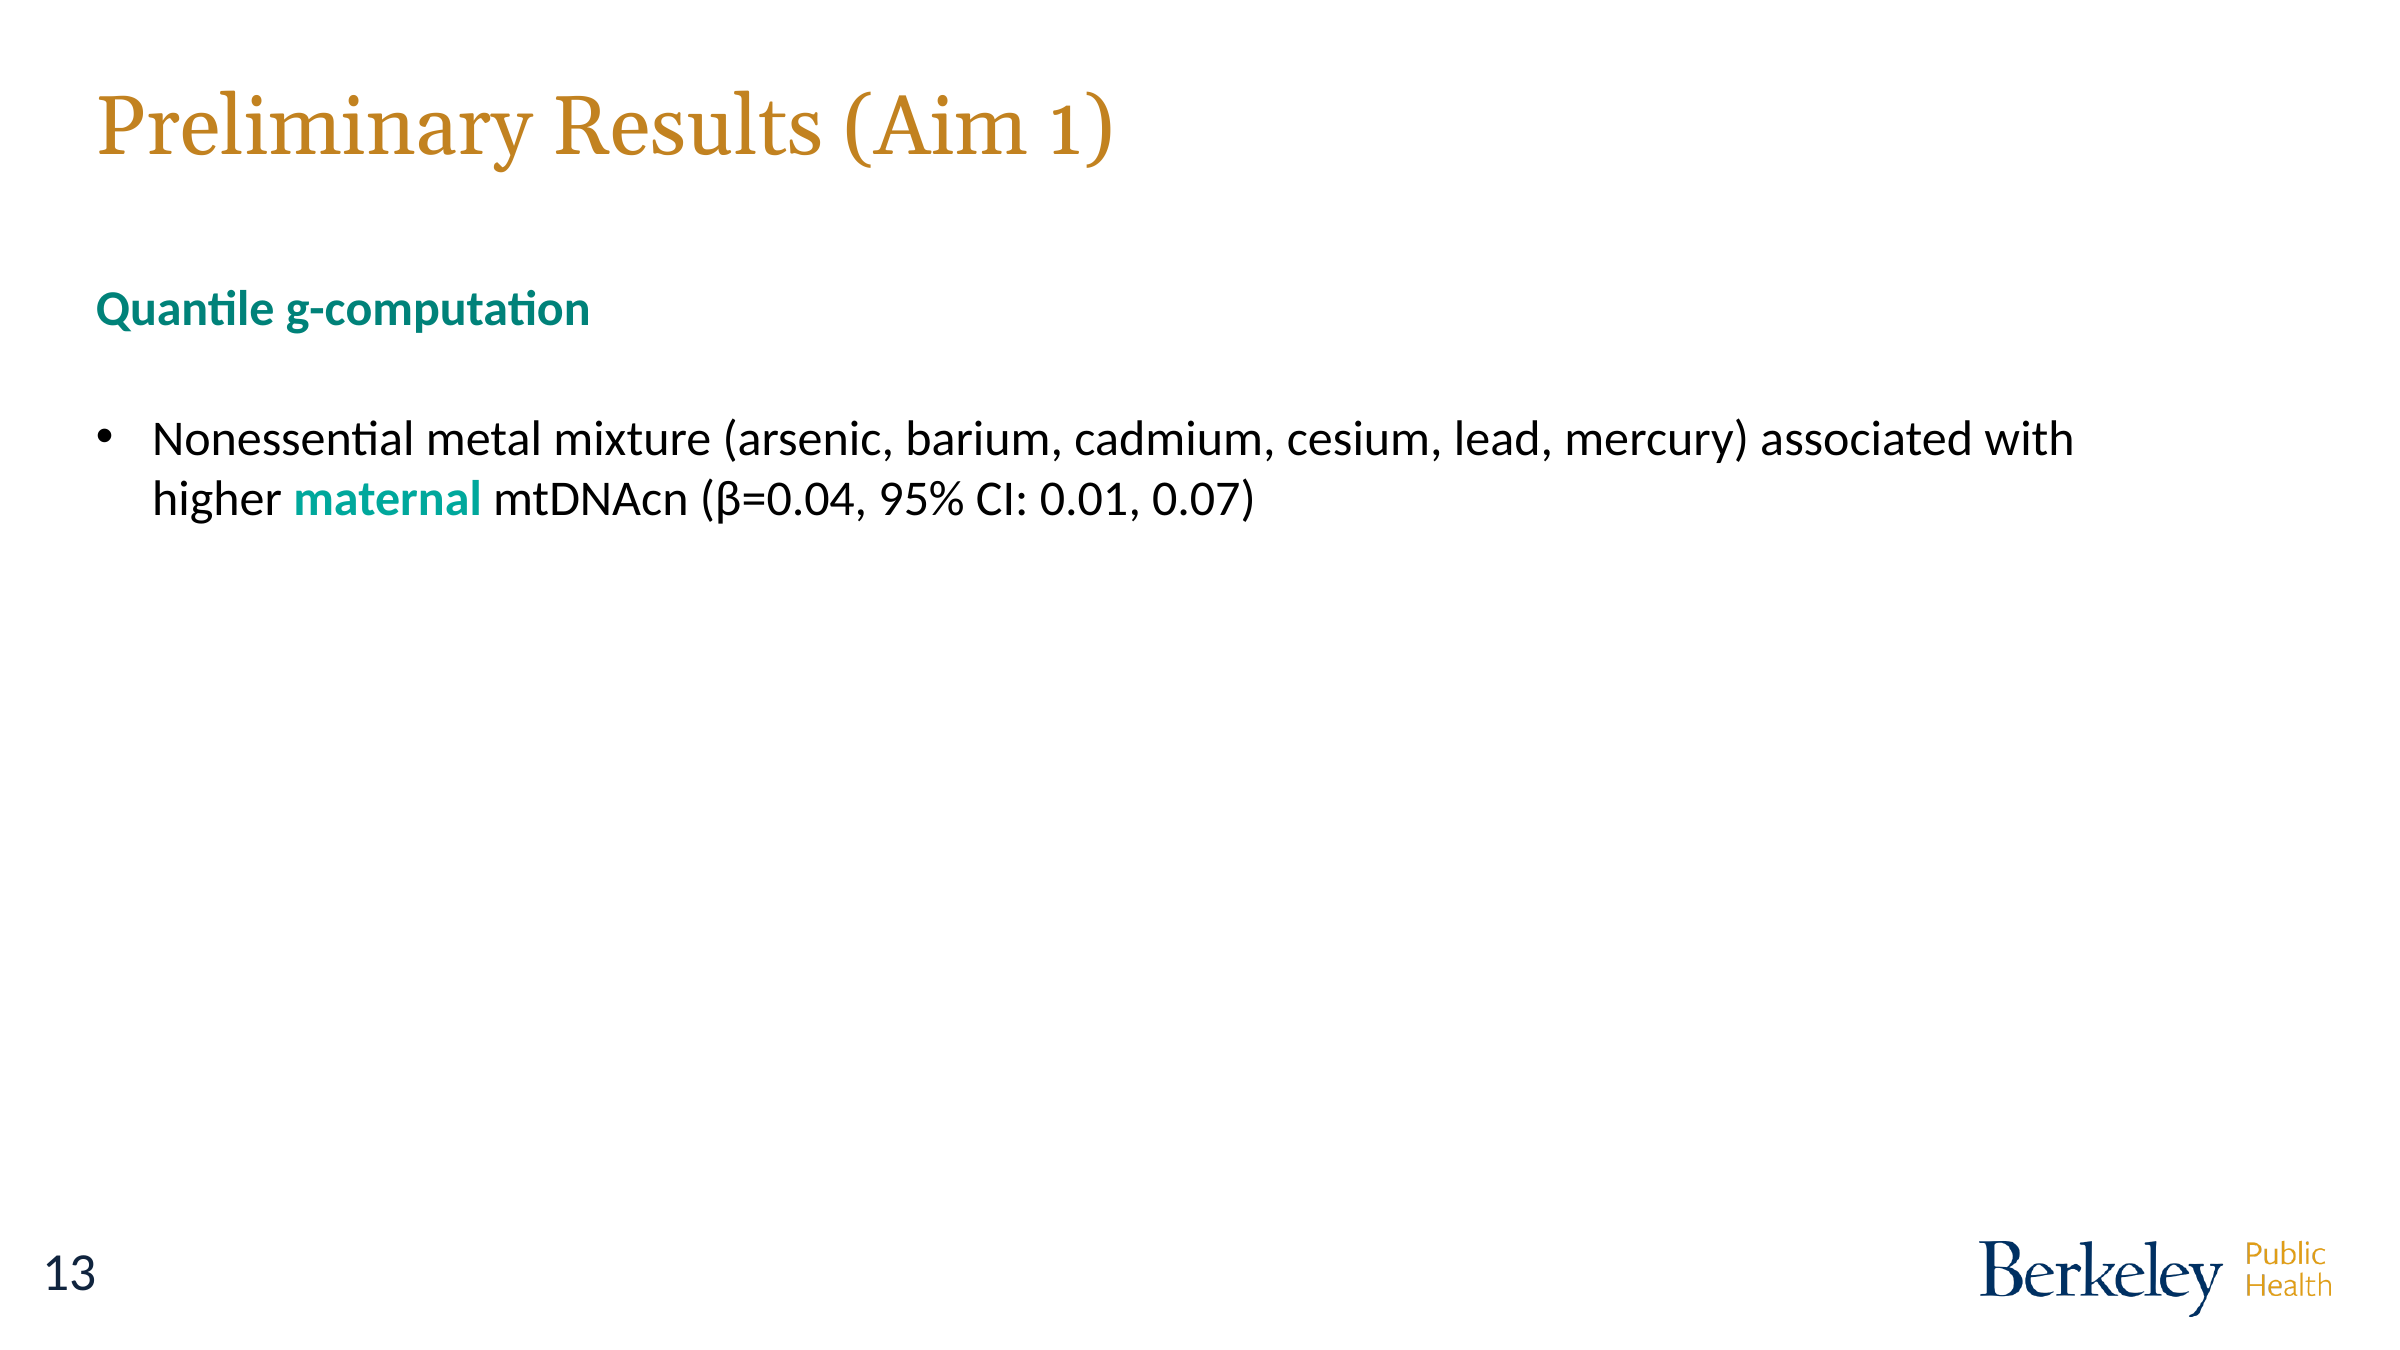

# Preliminary Results (Aim 1)
Quantile g-computation

Nonessential metal mixture (arsenic, barium, cadmium, cesium, lead, mercury) associated with higher maternal mtDNAcn (β=0.04, 95% CI: 0.01, 0.07)

13